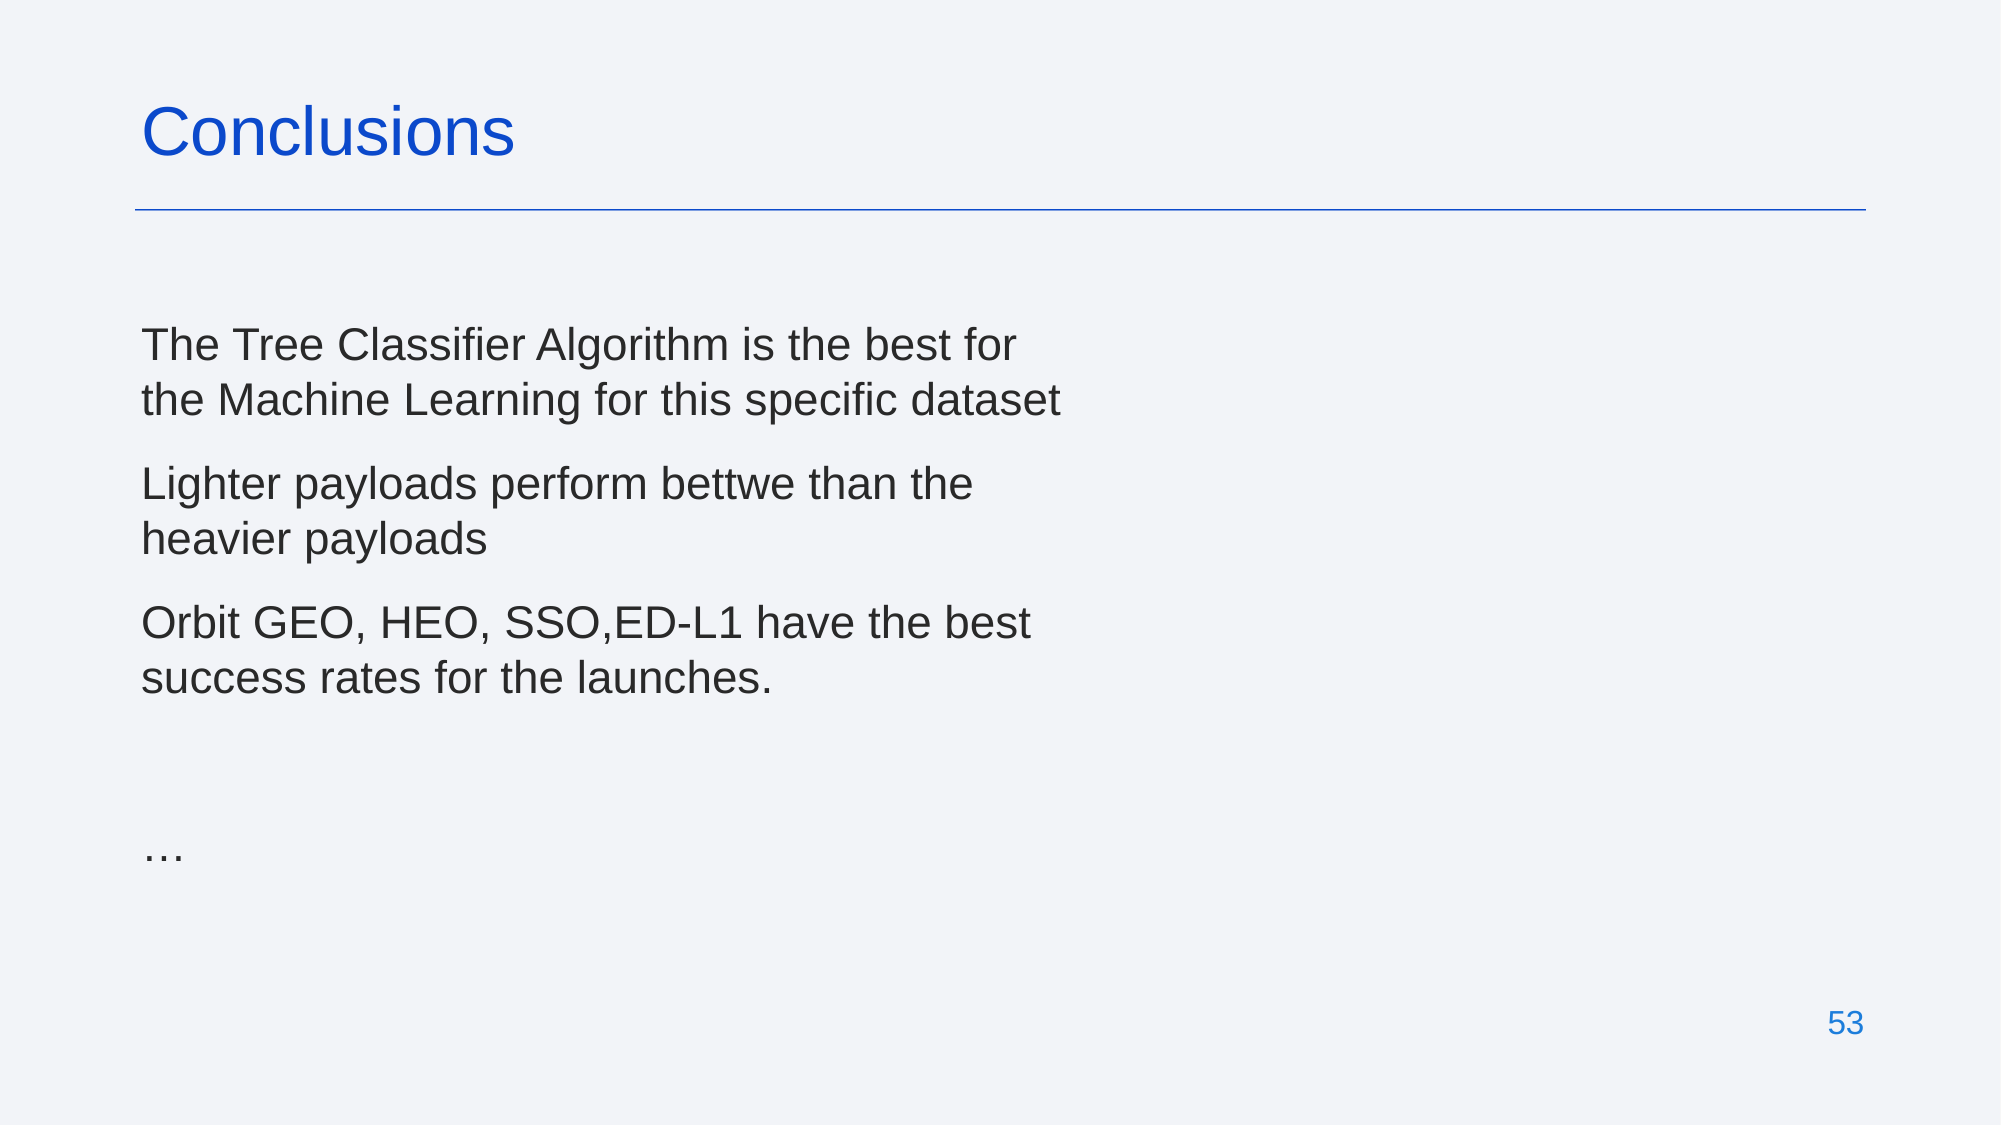

Conclusions
The Tree Classifier Algorithm is the best for the Machine Learning for this specific dataset
Lighter payloads perform bettwe than the heavier payloads
Orbit GEO, HEO, SSO,ED-L1 have the best success rates for the launches.

…
53